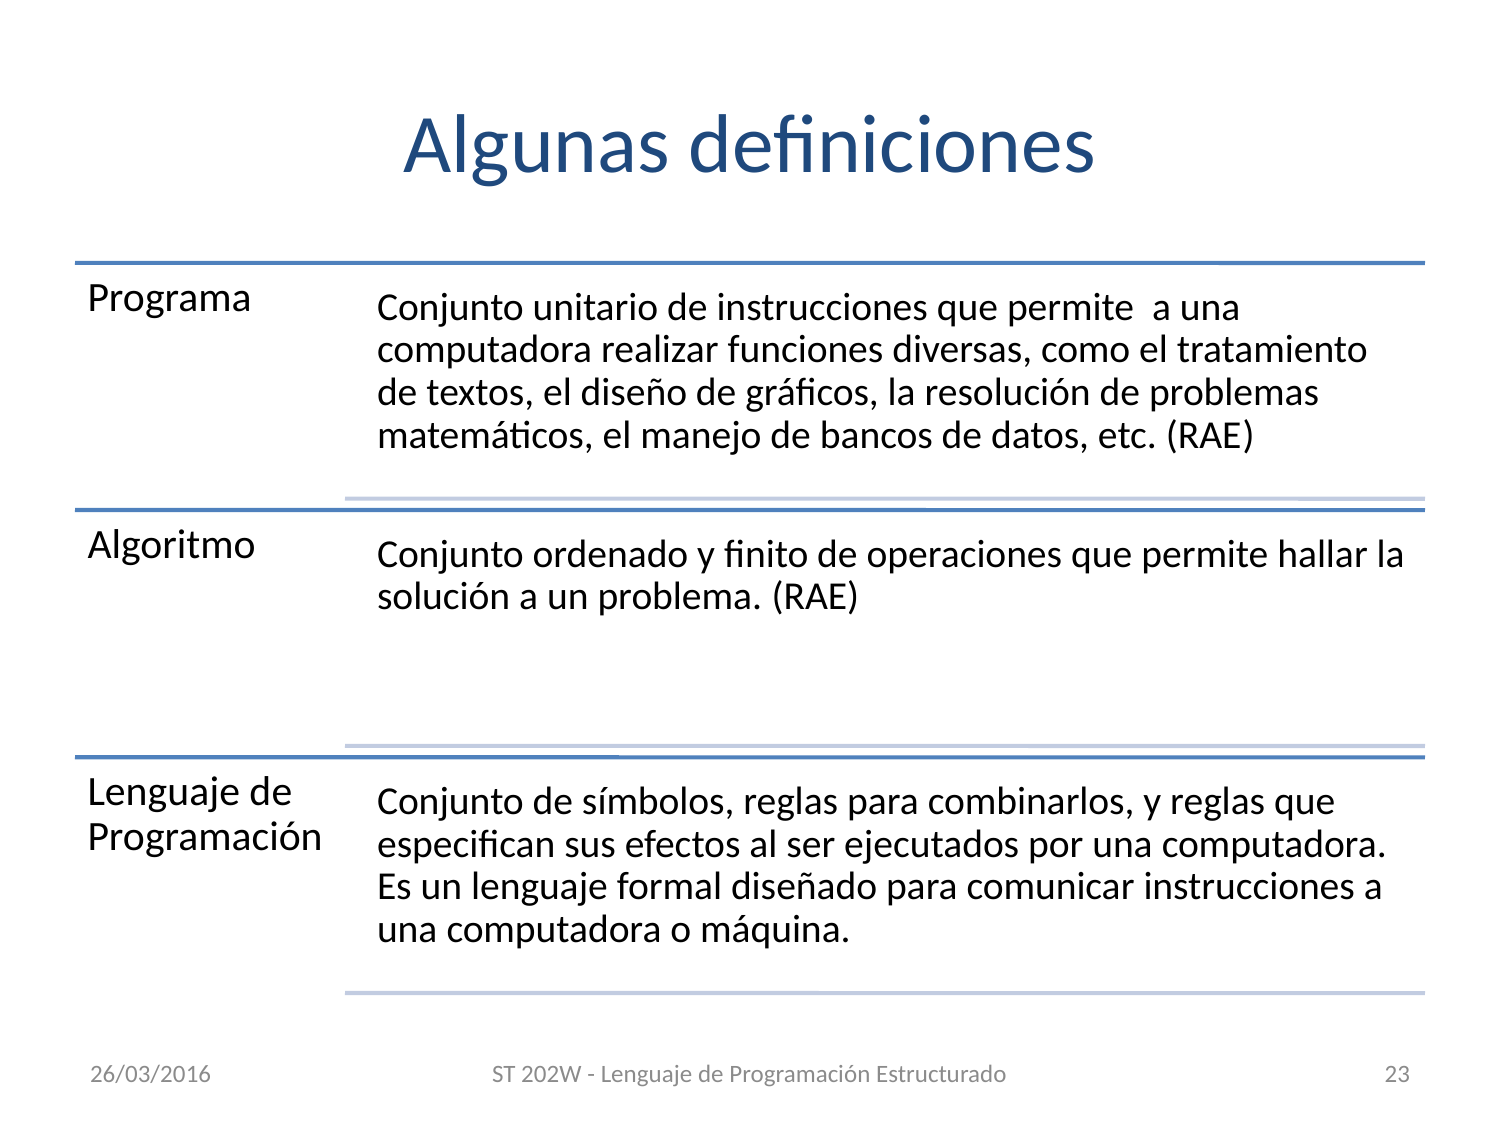

# Algunas definiciones
Programa
Conjunto unitario de instrucciones que permite  a una computadora realizar funciones diversas, como el tratamiento de textos, el diseño de gráficos, la resolución de problemas matemáticos, el manejo de bancos de datos, etc. (RAE)
Algoritmo
Conjunto ordenado y finito de operaciones que permite hallar la solución a un problema. (RAE)
Lenguaje de Programación
Conjunto de símbolos, reglas para combinarlos, y reglas que especifican sus efectos al ser ejecutados por una computadora. Es un lenguaje formal diseñado para comunicar instrucciones a una computadora o máquina.
26/03/2016
ST 202W - Lenguaje de Programación Estructurado
23